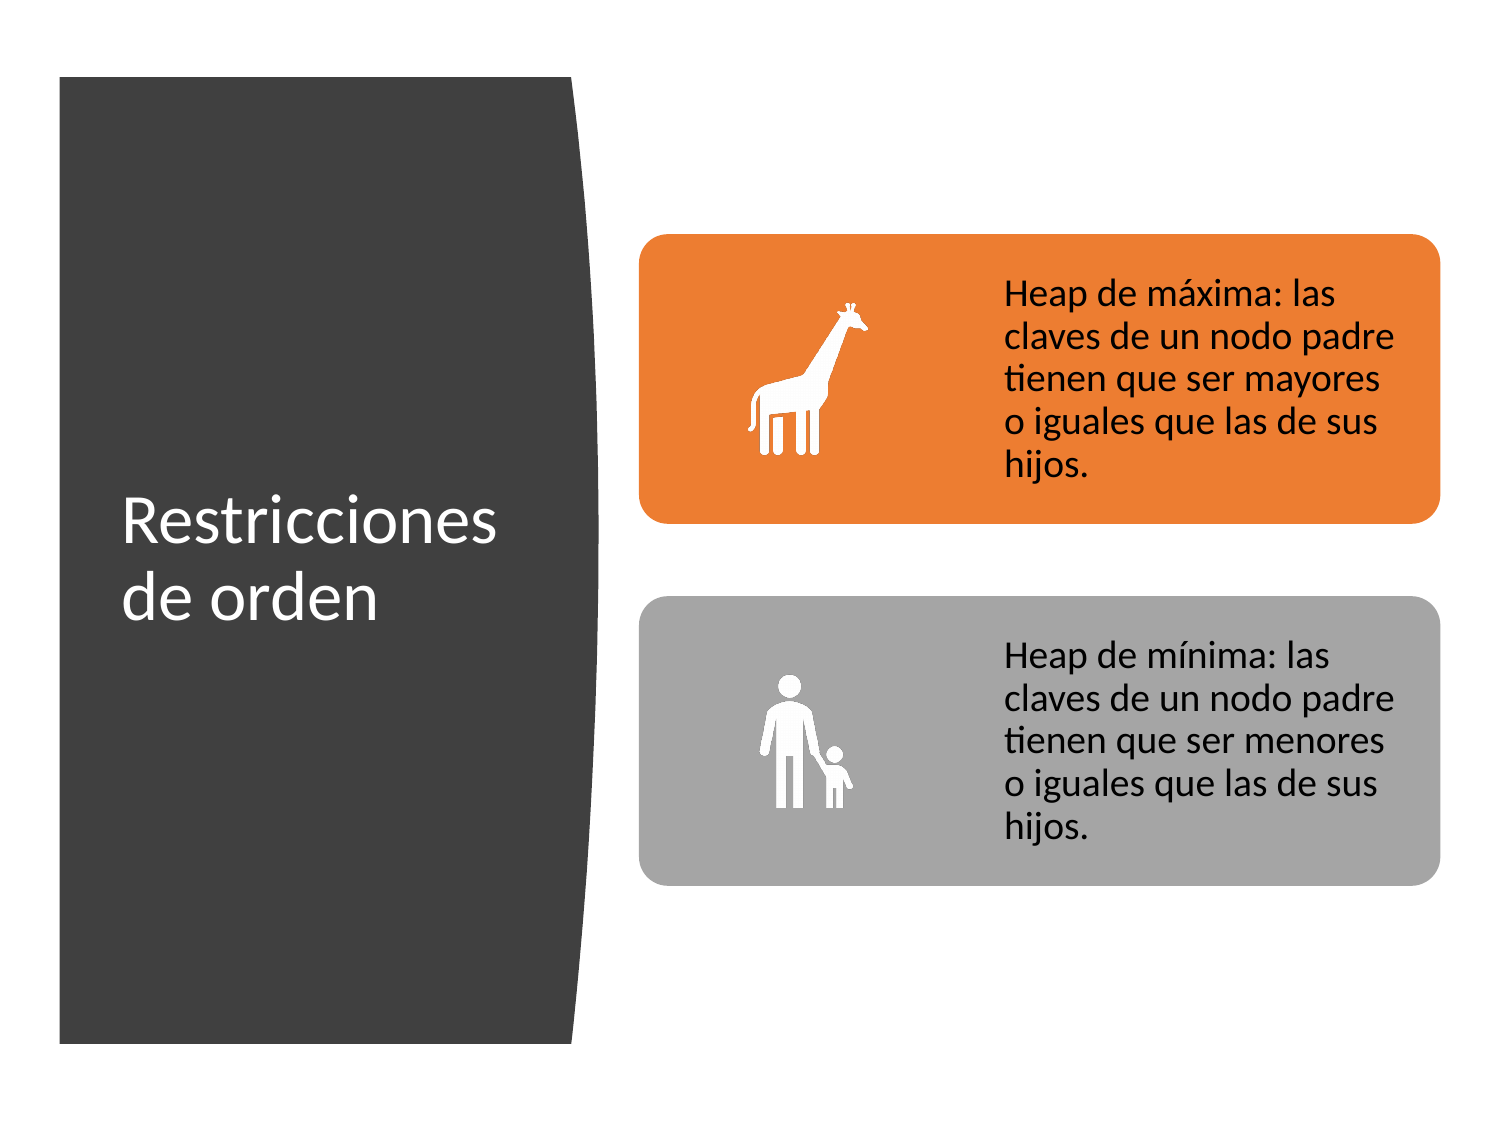

Heap de máxima: las claves de un nodo padre tienen que ser mayores o iguales que las de sus hijos.
Heap de mínima: las claves de un nodo padre tienen que ser menores o iguales que las de sus hijos.

# Restricciones de orden